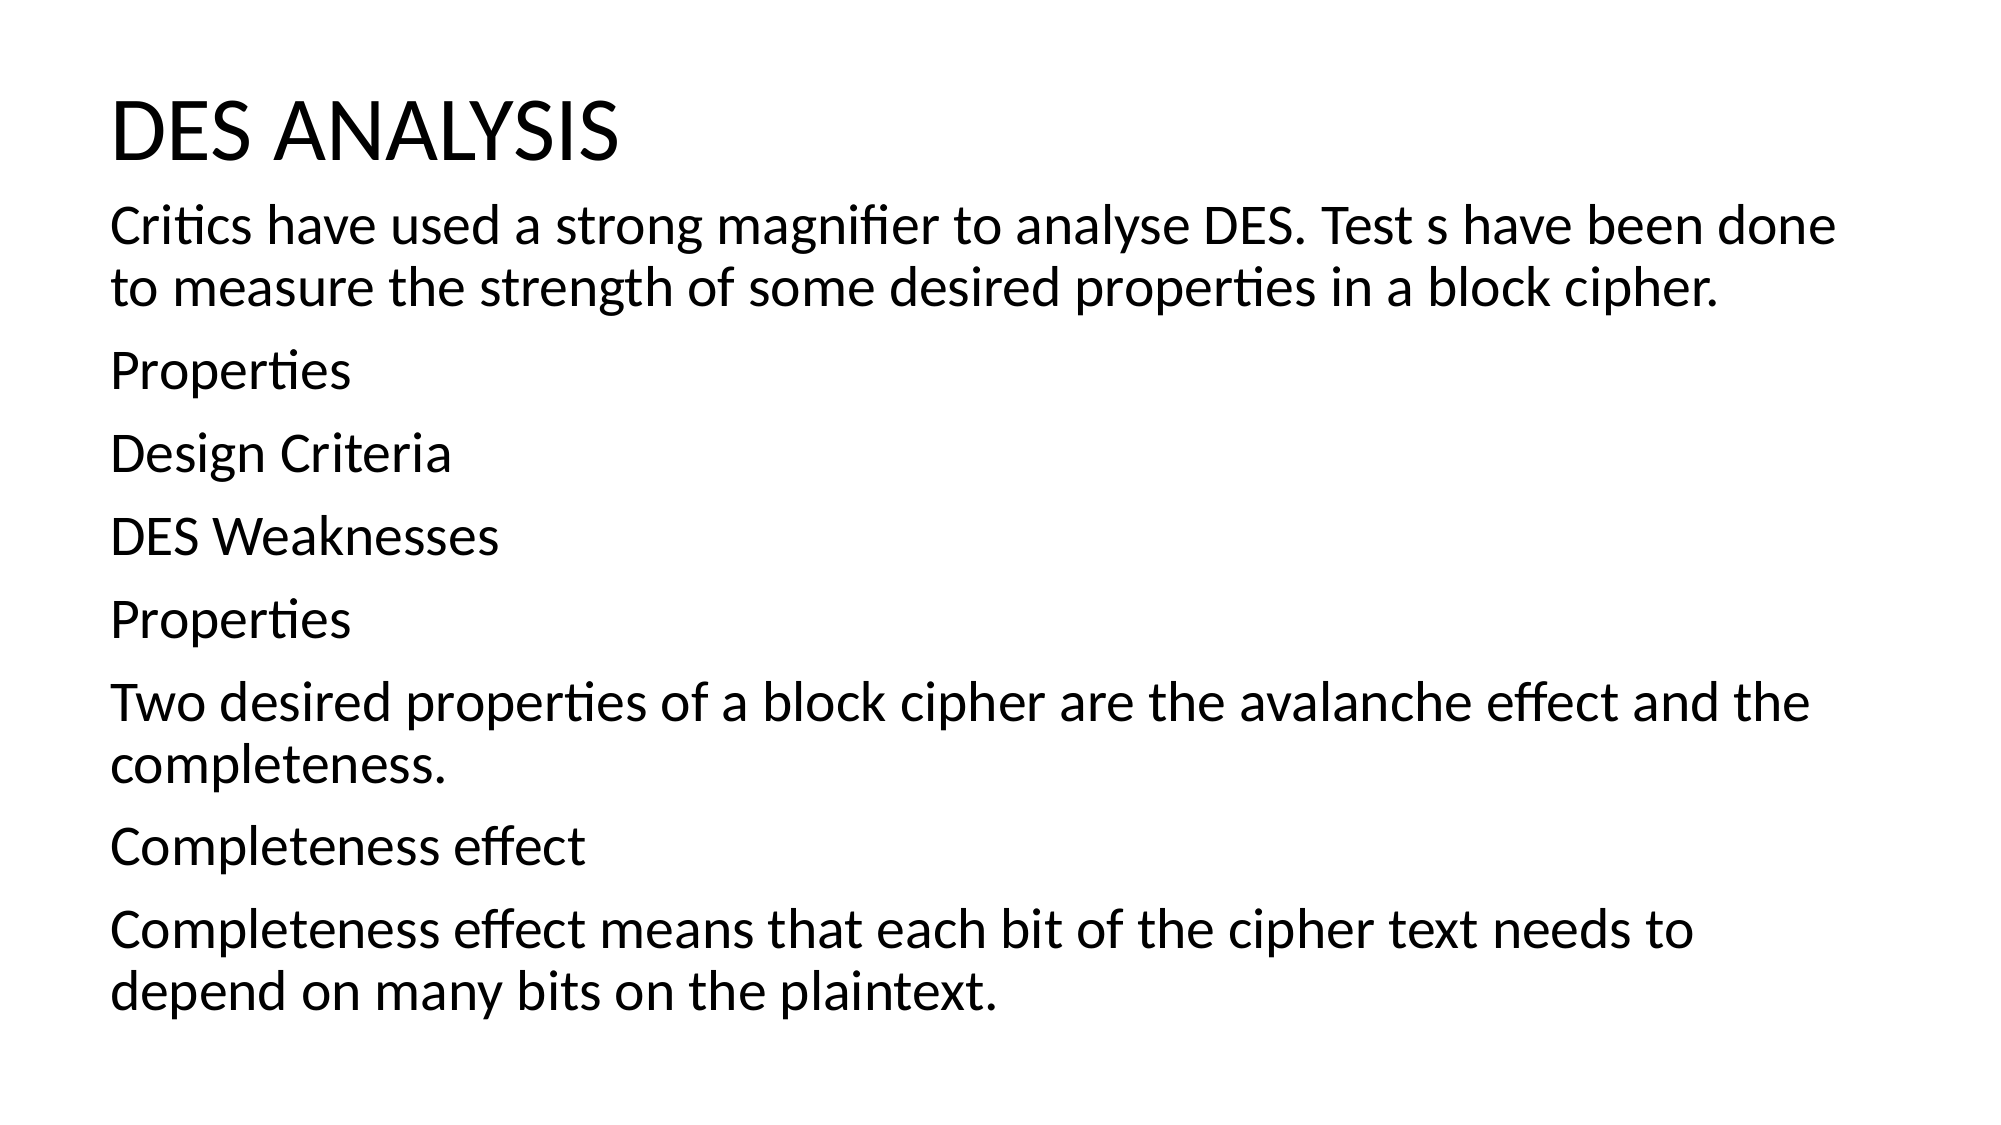

# DES ANALYSIS
Critics have used a strong magnifier to analyse DES. Test s have been done to measure the strength of some desired properties in a block cipher.
Properties
Design Criteria
DES Weaknesses
Properties
Two desired properties of a block cipher are the avalanche effect and the completeness.
Completeness effect
Completeness effect means that each bit of the cipher text needs to depend on many bits on the plaintext.